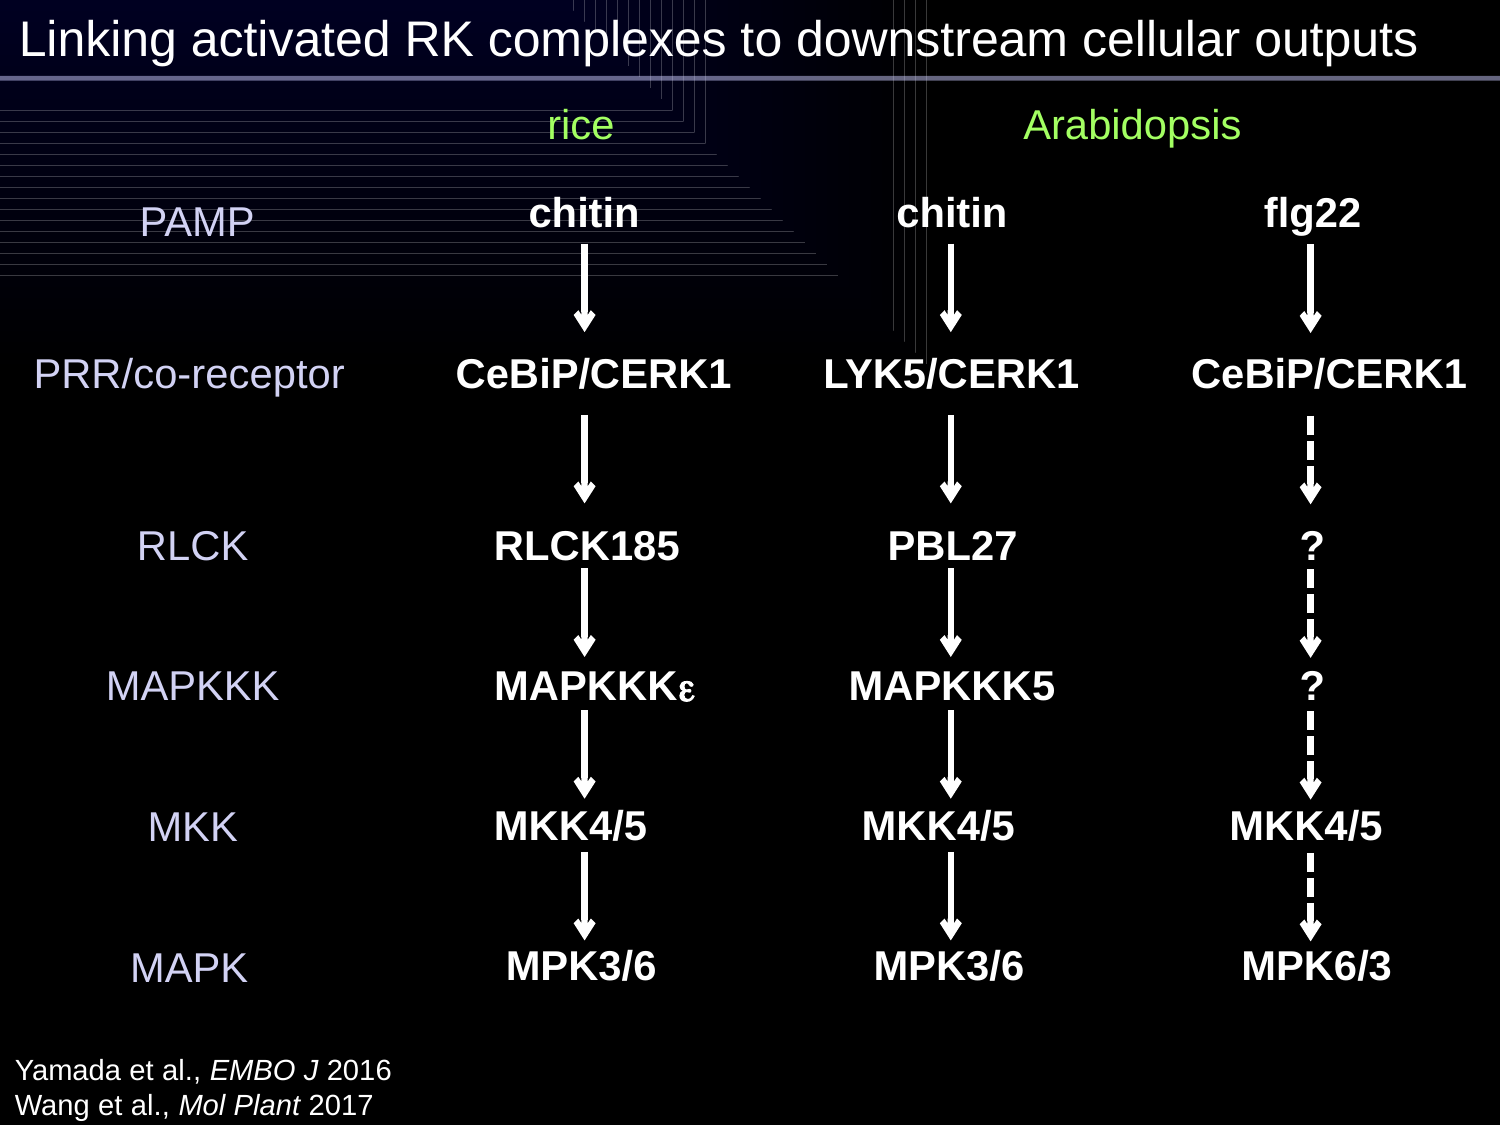

Linking activated RK complexes to downstream cellular outputs

rice
Arabidopsis
chitin
chitin
flg22
PAMP
PRR/co-receptor
CeBiP/CERK1
LYK5/CERK1
CeBiP/CERK1
RLCK
RLCK185
PBL27
?
MAPKKK
MAPKKKε
MAPKKK5
?
MKK4/5
MKK4/5
MKK4/5
MKK
MPK3/6
MPK3/6
MPK6/3
MAPK
Yamada et al., EMBO J 2016
Wang et al., Mol Plant 2017